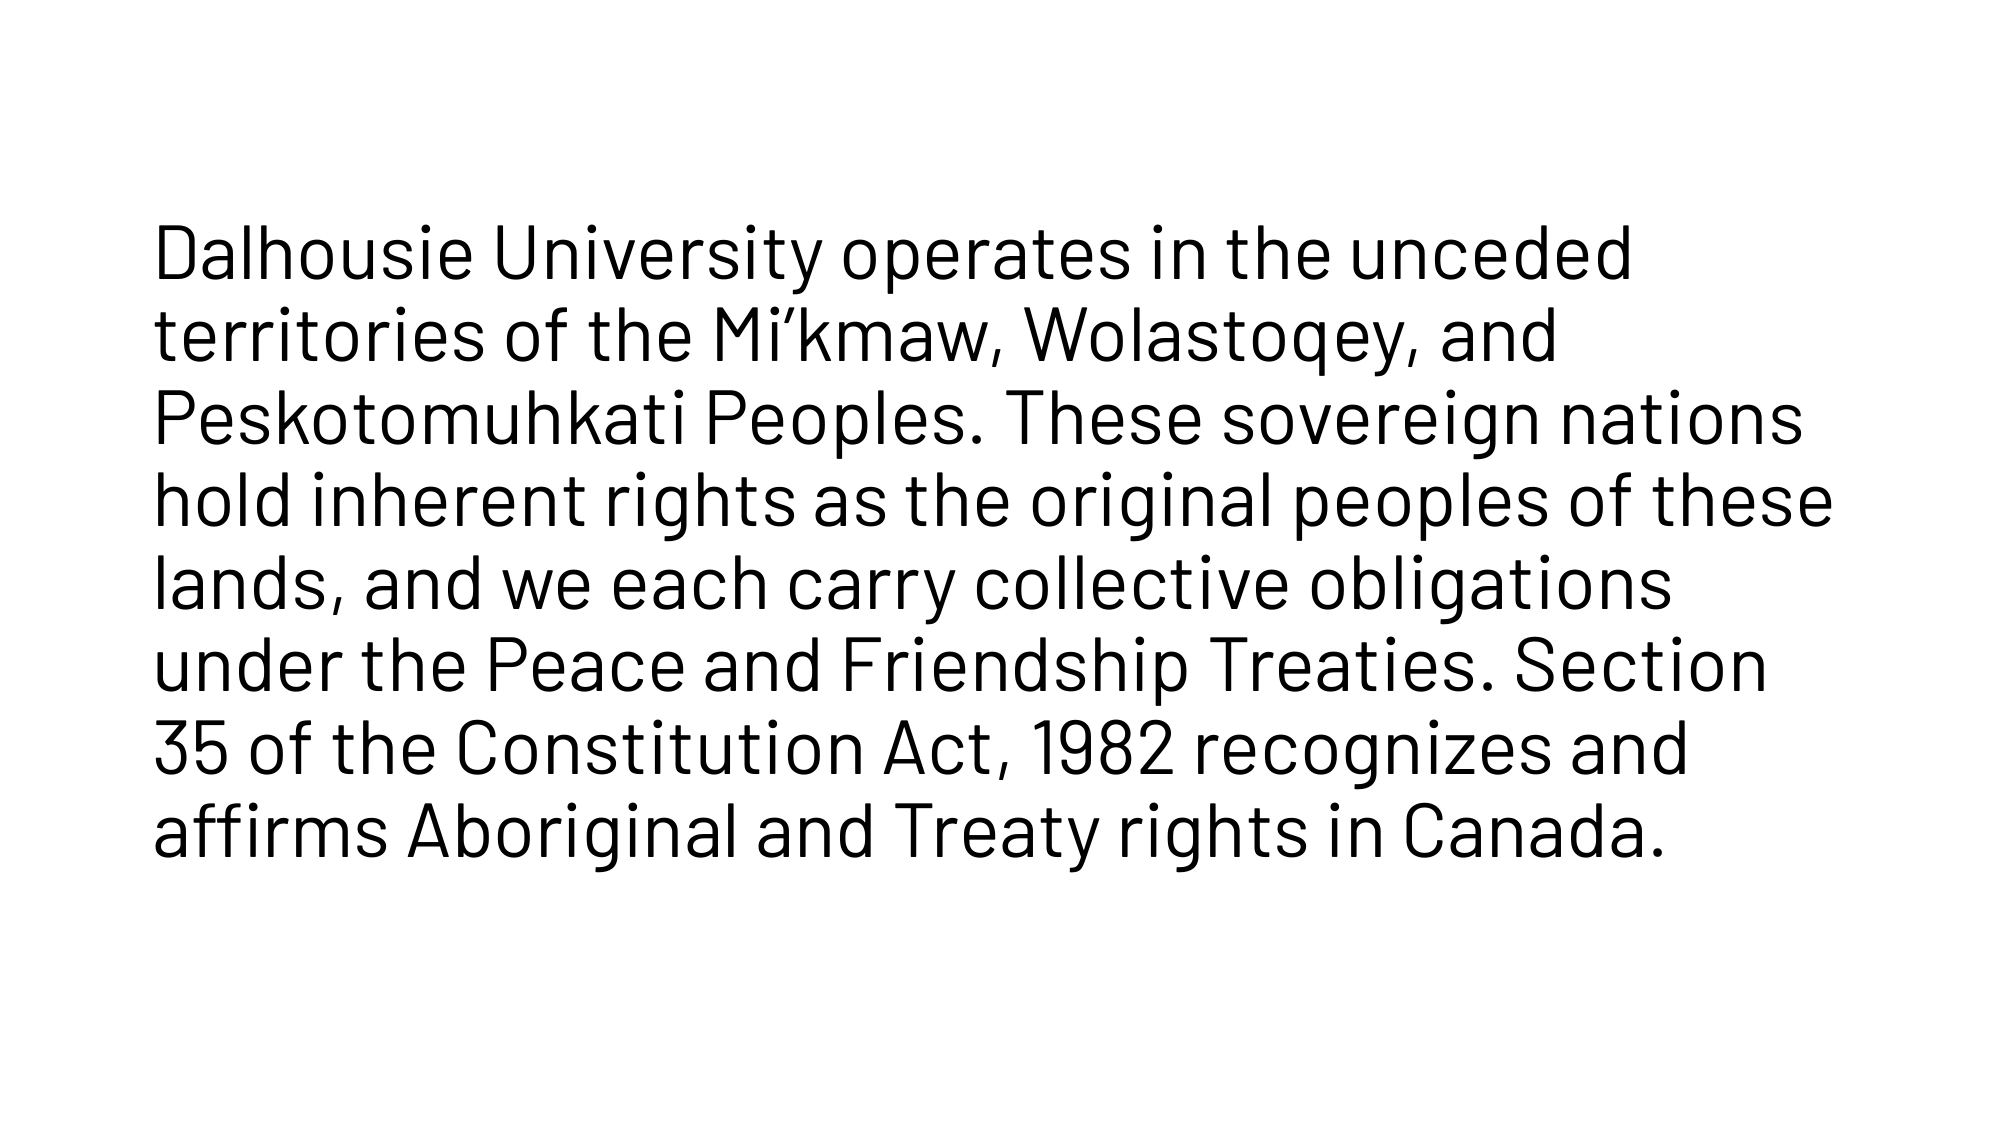

Dalhousie University operates in the unceded territories of the Mi’kmaw, Wolastoqey, and Peskotomuhkati Peoples. These sovereign nations hold inherent rights as the original peoples of these lands, and we each carry collective obligations under the Peace and Friendship Treaties. Section 35 of the Constitution Act, 1982 recognizes and affirms Aboriginal and Treaty rights in Canada.